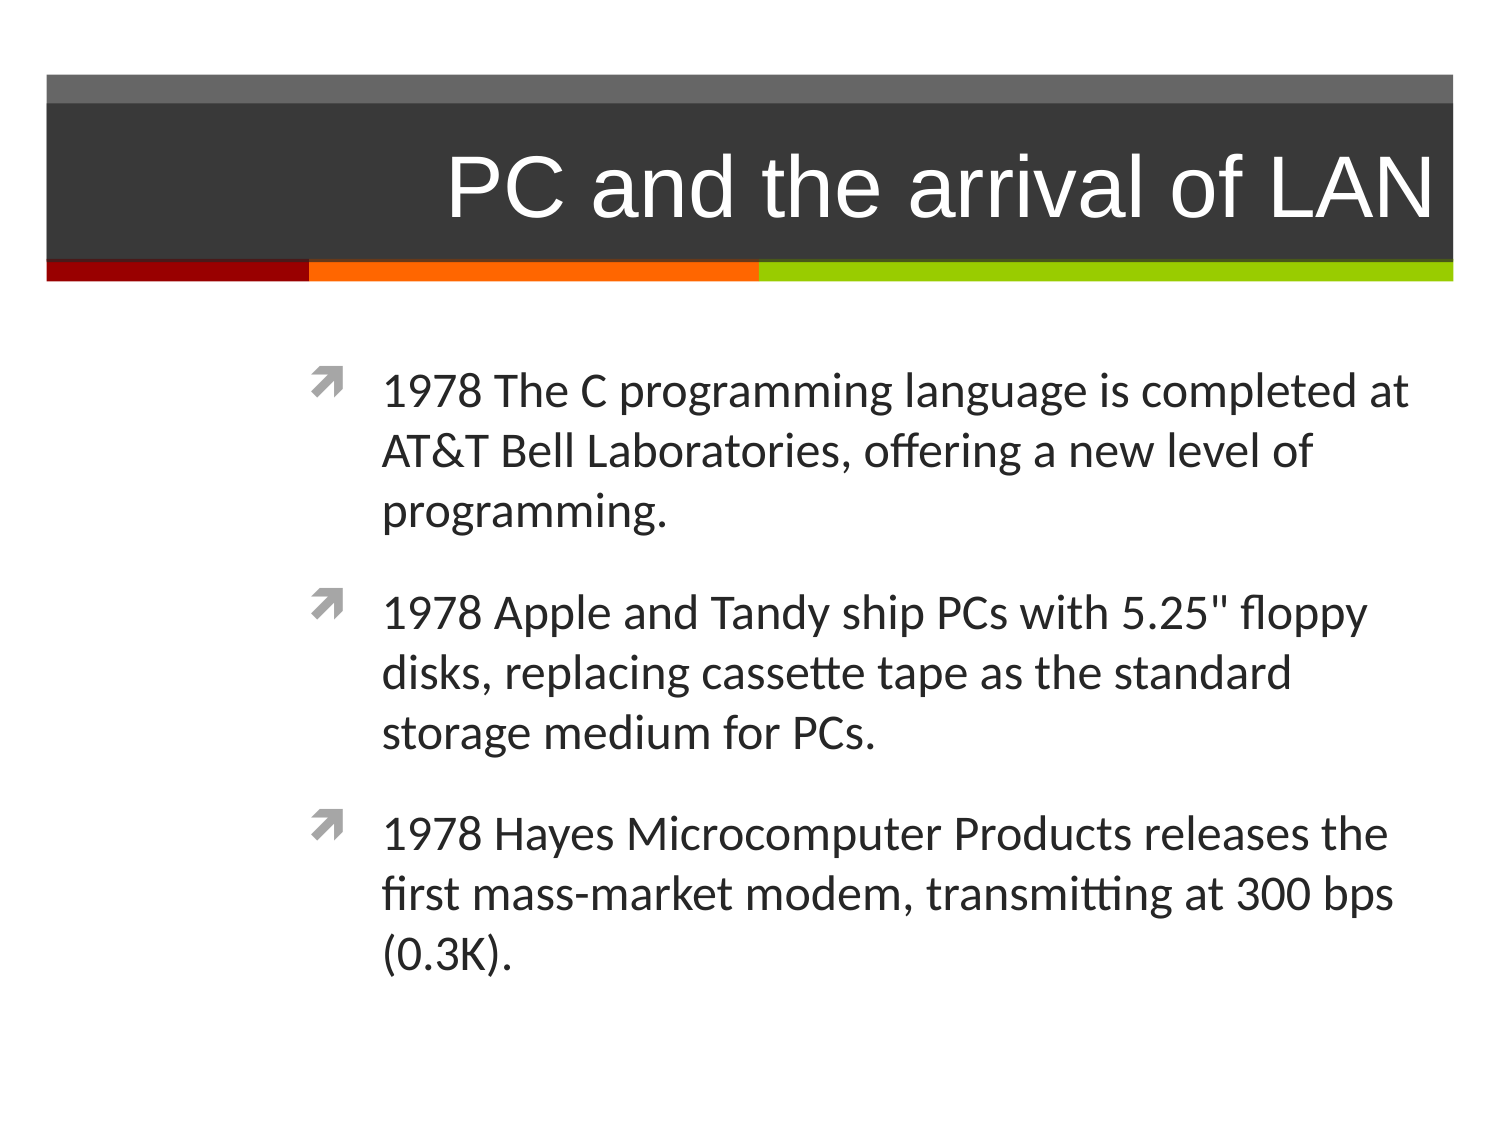

# PC and the arrival of LAN
1978 The C programming language is completed at AT&T Bell Laboratories, offering a new level of programming.
1978 Apple and Tandy ship PCs with 5.25" floppy disks, replacing cassette tape as the standard storage medium for PCs.
1978 Hayes Microcomputer Products releases the first mass-market modem, transmitting at 300 bps (0.3K).